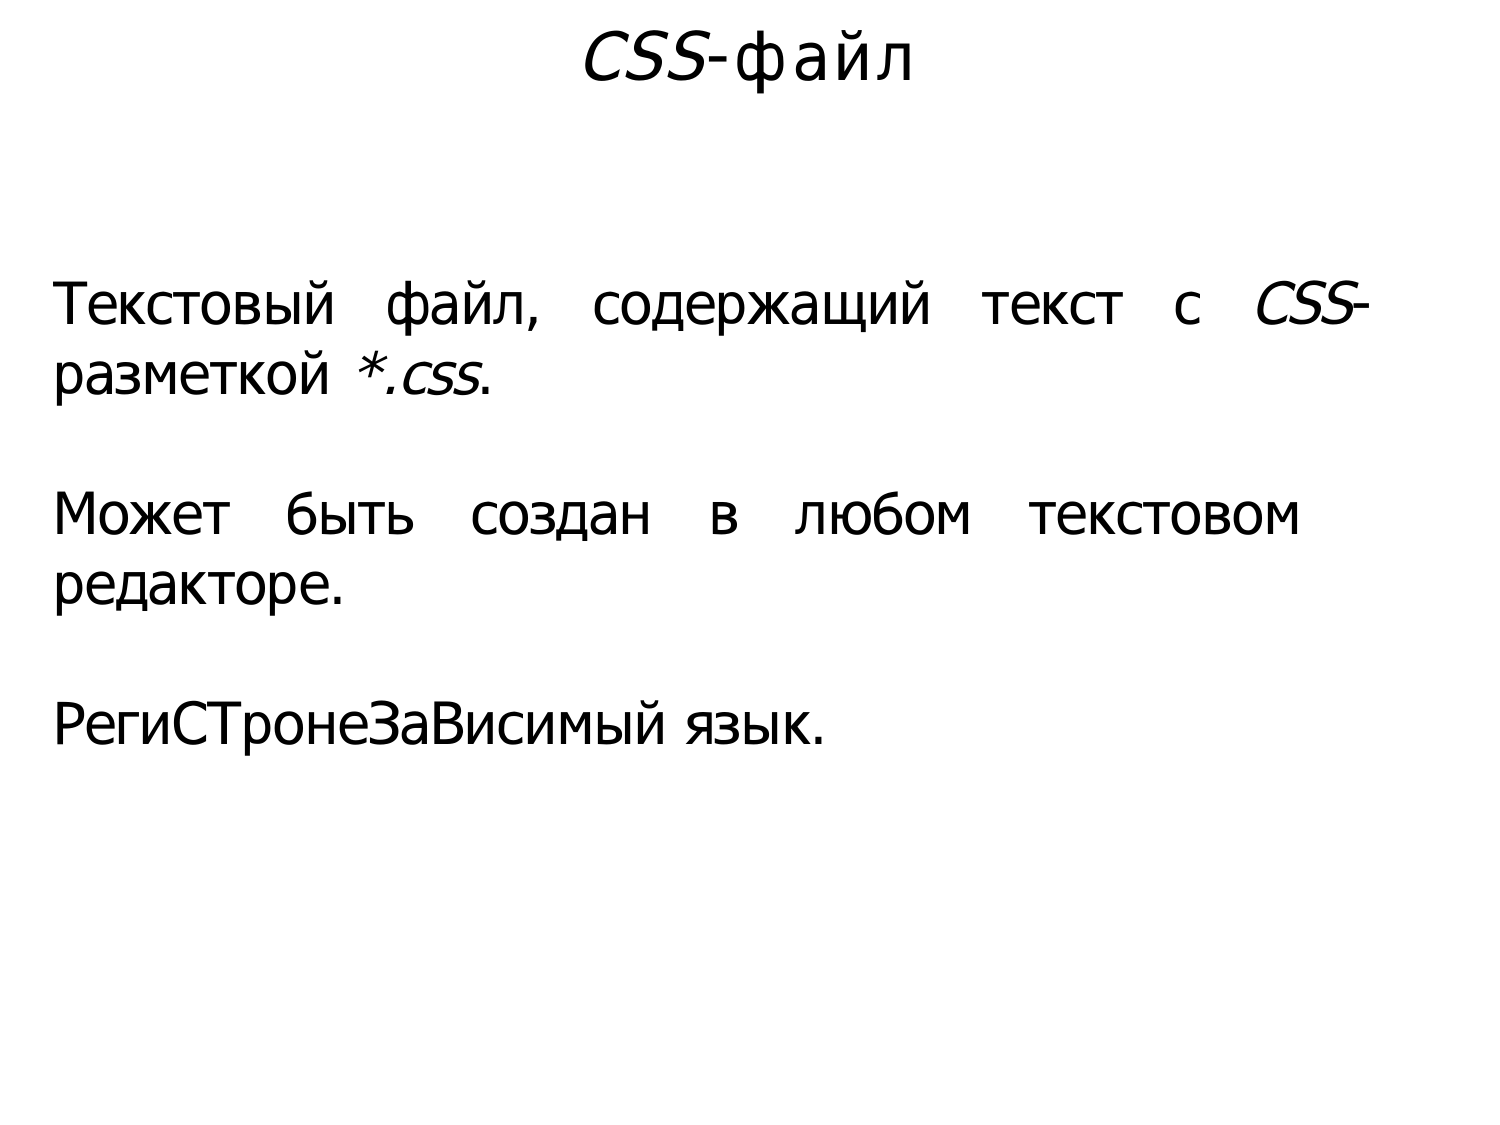

CSS-файл
Текстовый файл, содержащий текст с CSS-  разметкой *.css.

Может быть создан в любом текстовом редакторе.

РегиСТронеЗаВисимый язык.